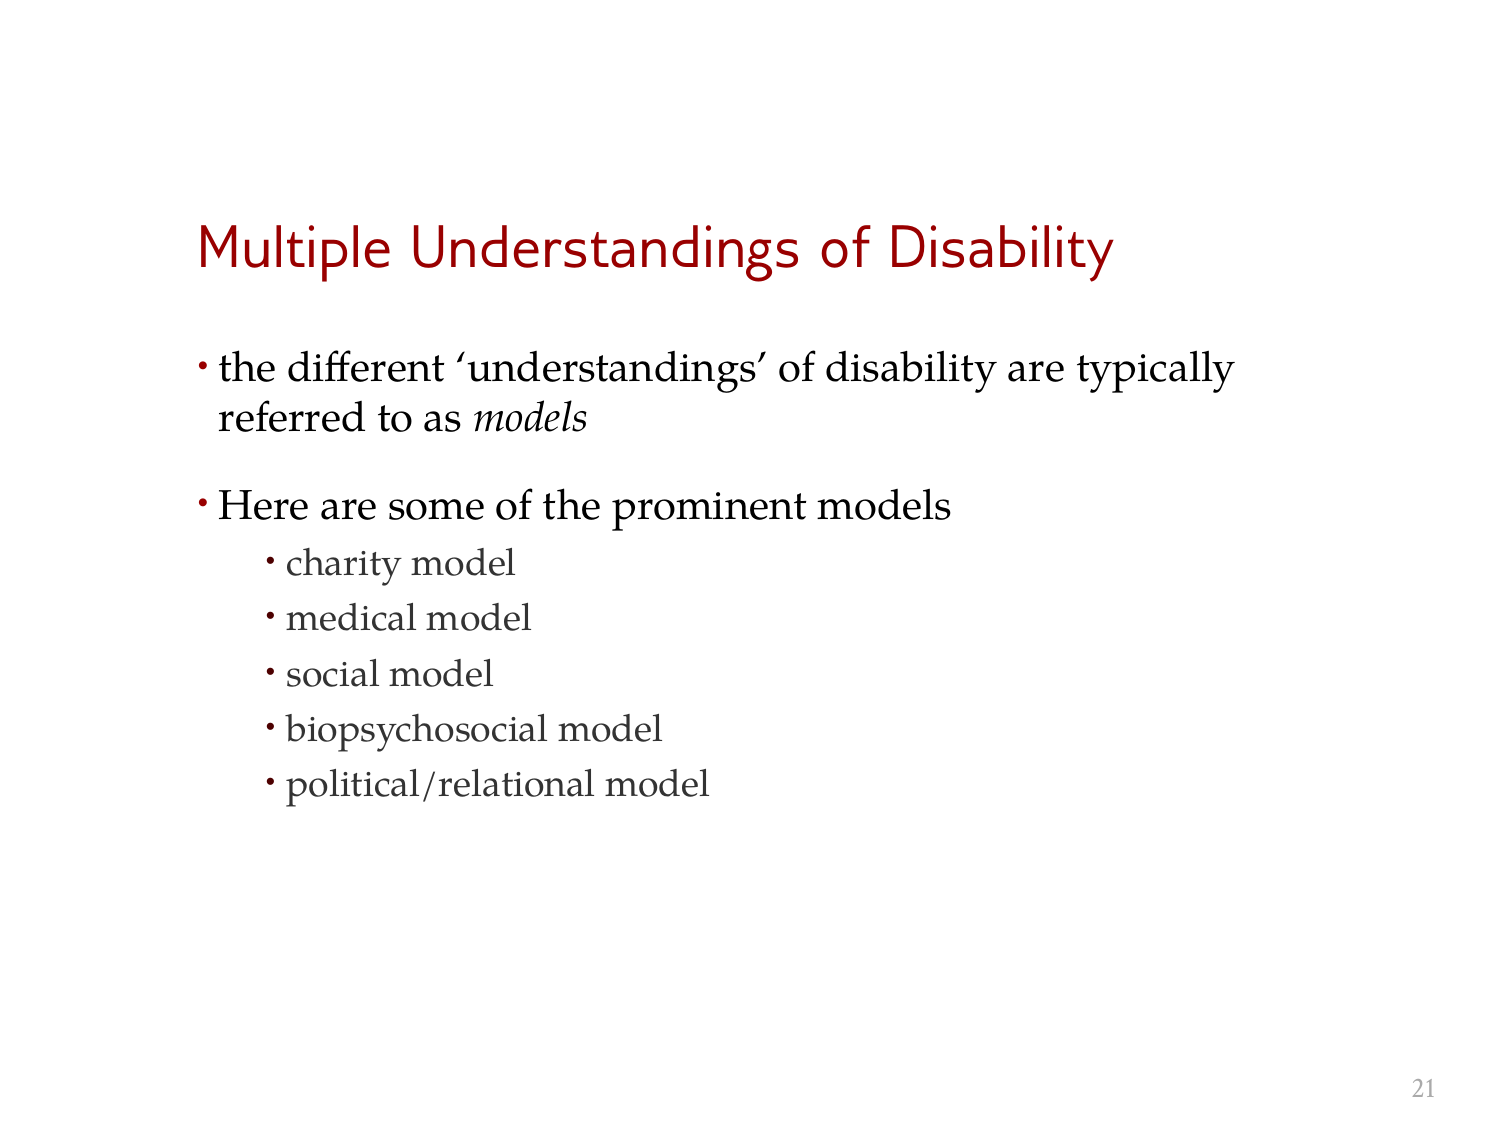

# Multiple Understandings of Disability
the different ‘understandings’ of disability are typically referred to as models
Here are some of the prominent models
charity model
medical model
social model
biopsychosocial model
political/relational model
21